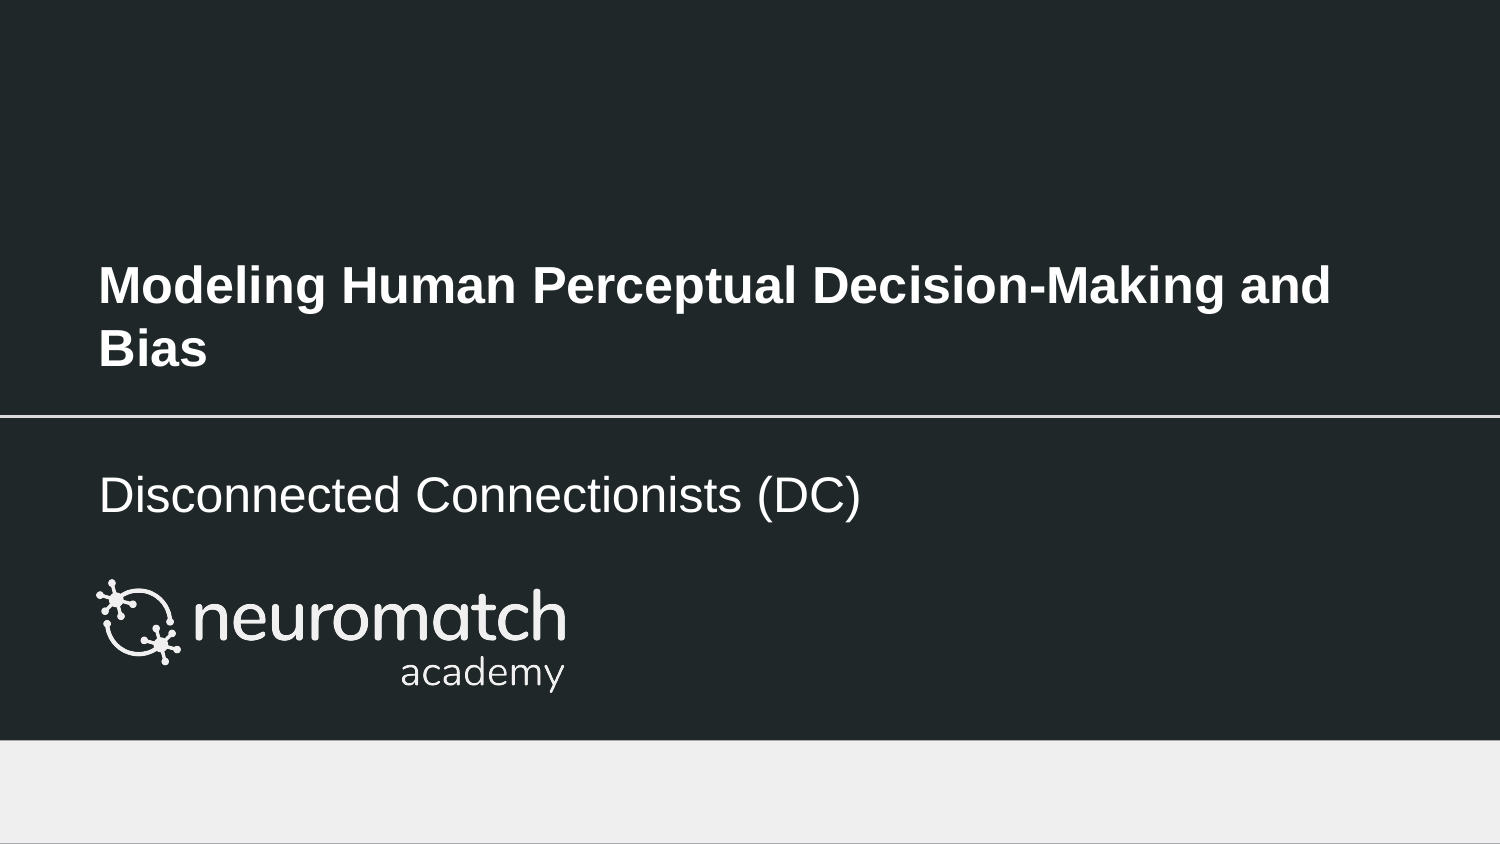

# Modeling Human Perceptual Decision-Making and Bias
Disconnected Connectionists (DC)